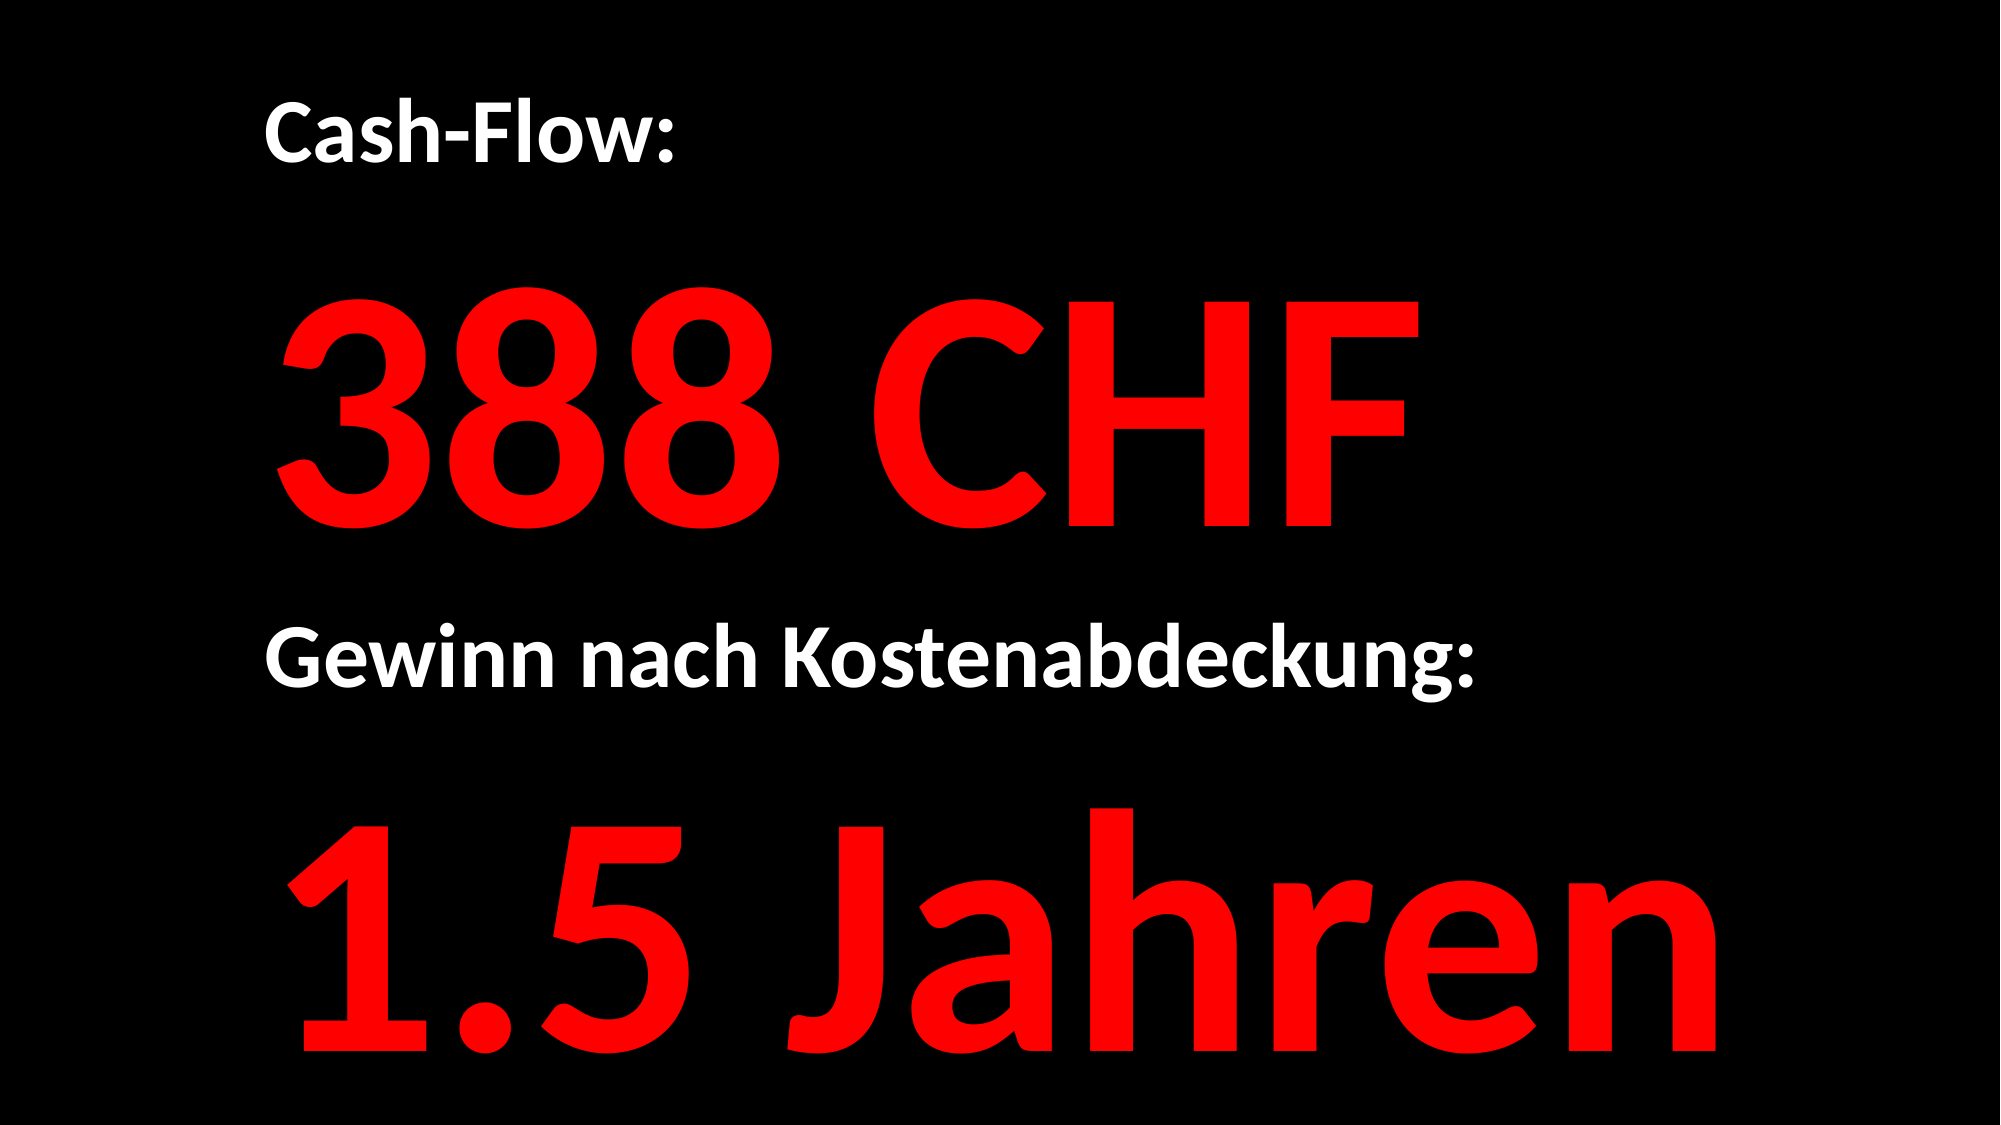

Cash-Flow:
388 CHF
Gewinn nach Kostenabdeckung:
1.5 Jahren
#